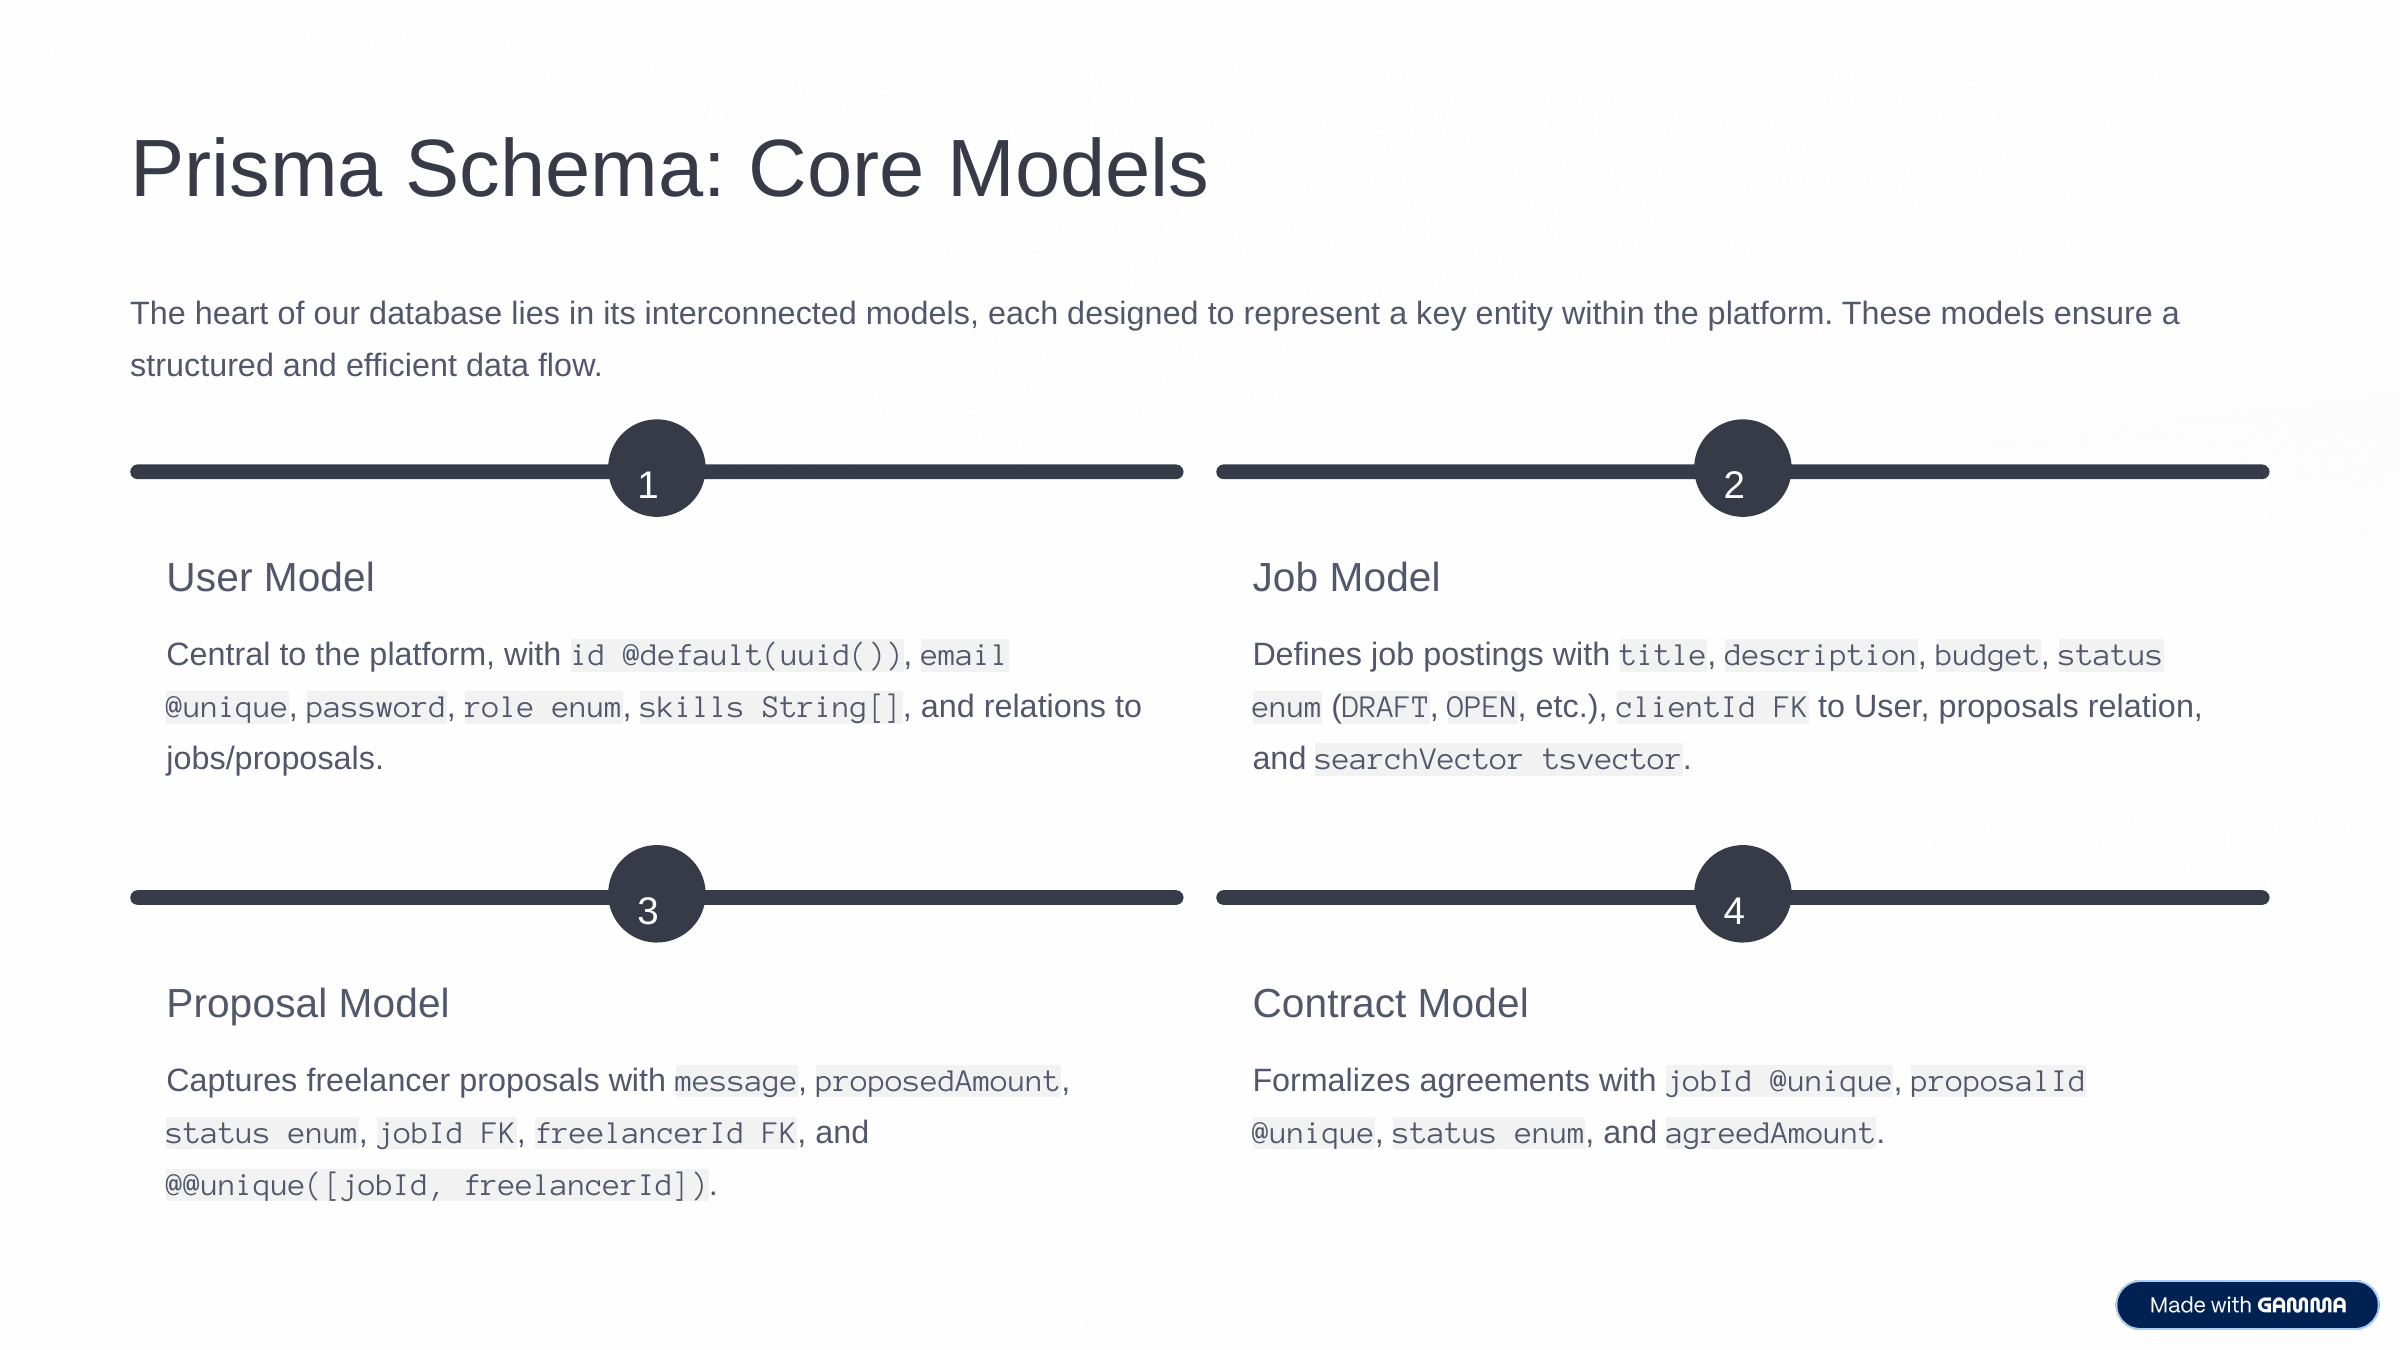

Prisma Schema: Core Models
The heart of our database lies in its interconnected models, each designed to represent a key entity within the platform. These models ensure a structured and efficient data flow.

1
2

User Model
Job Model
Central to the platform, with id @default(uuid()), email @unique, password, role enum, skills String[], and relations to jobs/proposals.
Defines job postings with title, description, budget, status enum (DRAFT, OPEN, etc.), clientId FK to User, proposals relation, and searchVector tsvector.

3
4

Proposal Model
Contract Model
Captures freelancer proposals with message, proposedAmount, status enum, jobId FK, freelancerId FK, and @@unique([jobId, freelancerId]).
Formalizes agreements with jobId @unique, proposalId @unique, status enum, and agreedAmount.